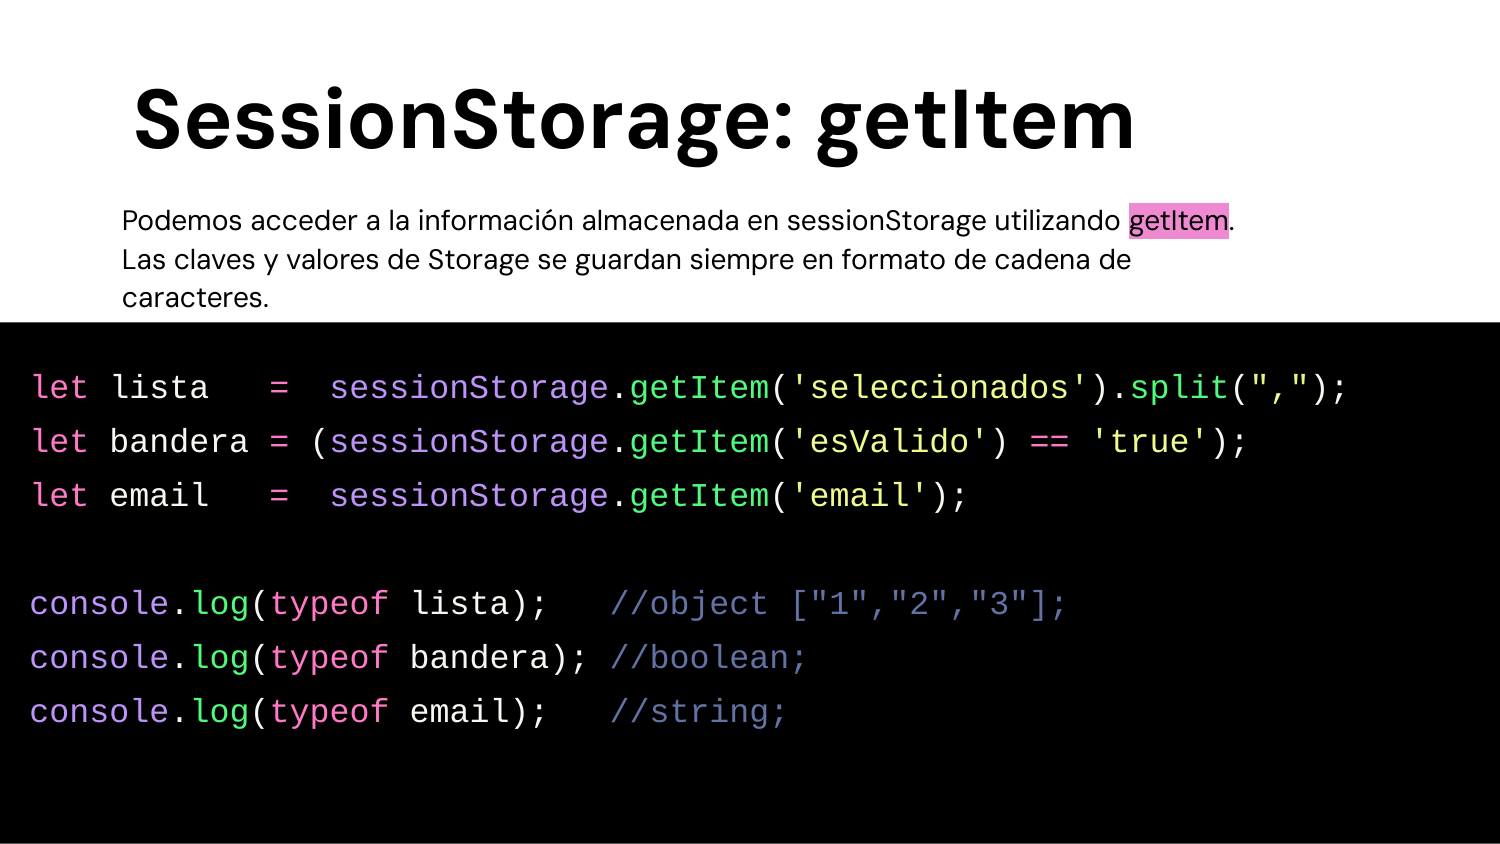

SessionStorage: getItem

Podemos acceder a la información almacenada en sessionStorage utilizando getItem. Las claves y valores de Storage se guardan siempre en formato de cadena de caracteres.
let lista   =  sessionStorage.getItem('seleccionados').split(",");
let bandera = (sessionStorage.getItem('esValido') == 'true');
let email   =  sessionStorage.getItem('email');

console.log(typeof lista);   //object ["1","2","3"];
console.log(typeof bandera); //boolean;
console.log(typeof email);   //string;